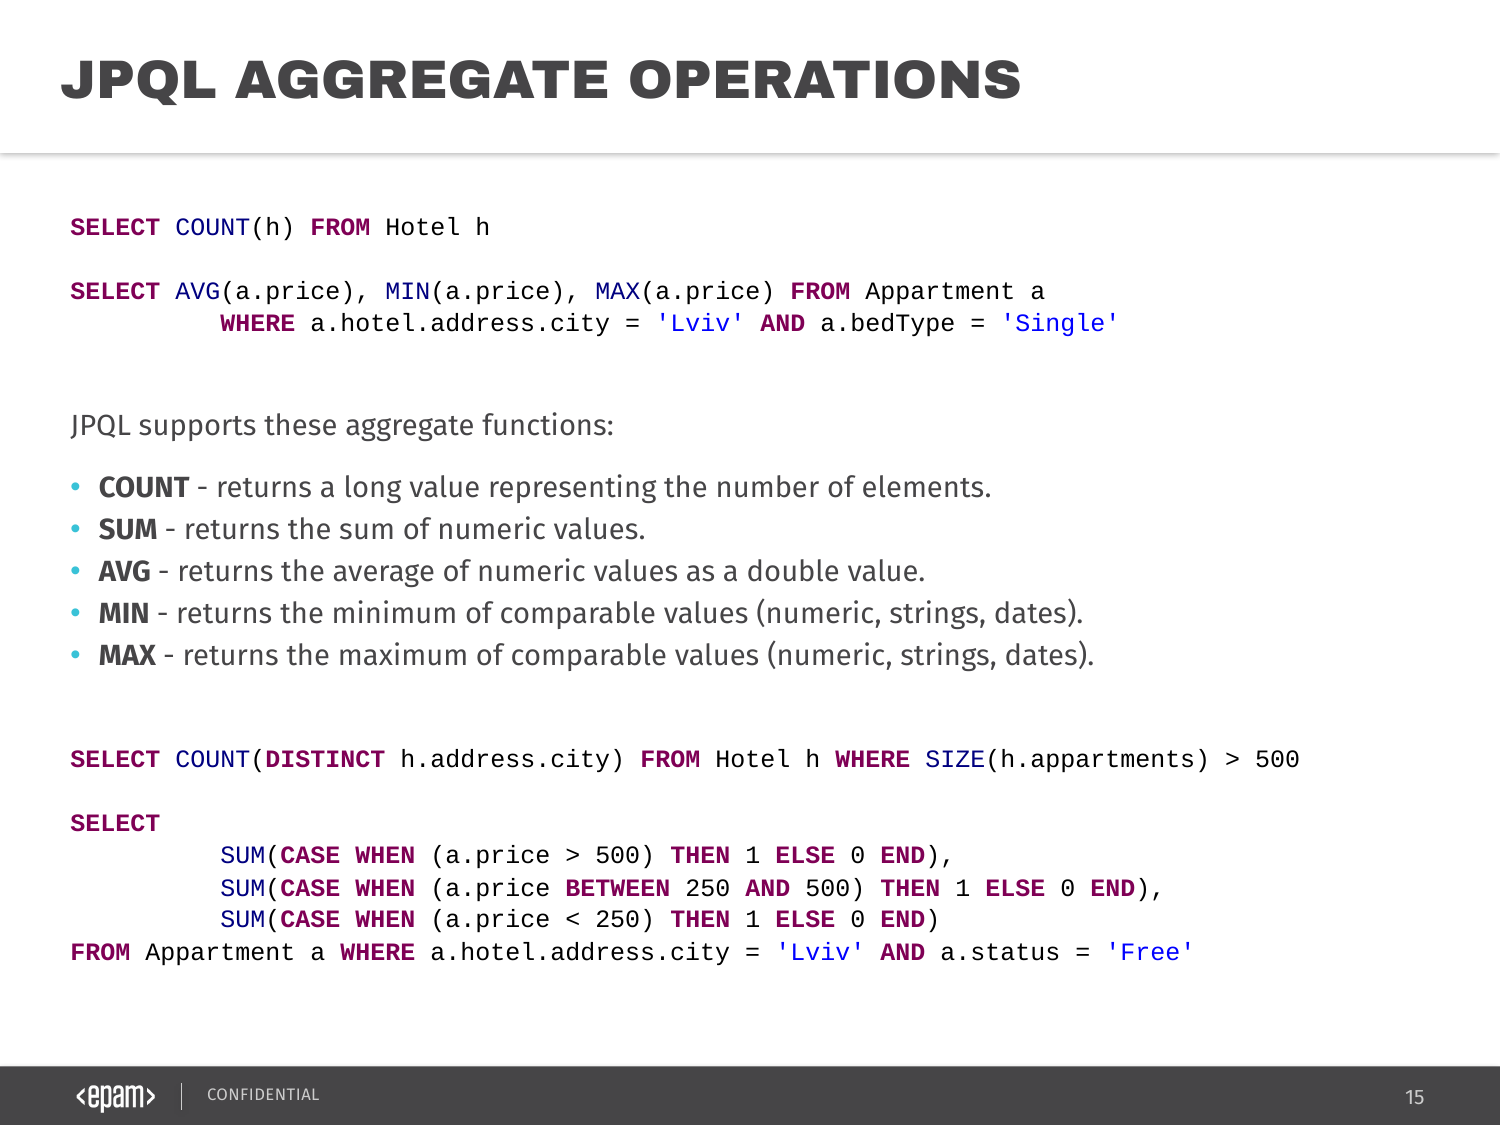

JPQL AGGREGATE OPERATIONS
SELECT COUNT(h) FROM Hotel h

SELECT AVG(a.price), MIN(a.price), MAX(a.price) FROM Appartment a
	WHERE a.hotel.address.city = 'Lviv' AND a.bedType = 'Single'

JPQL supports these aggregate functions:
COUNT - returns a long value representing the number of elements.
SUM - returns the sum of numeric values.
AVG - returns the average of numeric values as a double value.
MIN - returns the minimum of comparable values (numeric, strings, dates).
MAX - returns the maximum of comparable values (numeric, strings, dates).

SELECT COUNT(DISTINCT h.address.city) FROM Hotel h WHERE SIZE(h.appartments) > 500

SELECT
	SUM(CASE WHEN (a.price > 500) THEN 1 ELSE 0 END),
	SUM(CASE WHEN (a.price BETWEEN 250 AND 500) THEN 1 ELSE 0 END),
	SUM(CASE WHEN (a.price < 250) THEN 1 ELSE 0 END)
FROM Appartment a WHERE a.hotel.address.city = 'Lviv' AND a.status = 'Free'